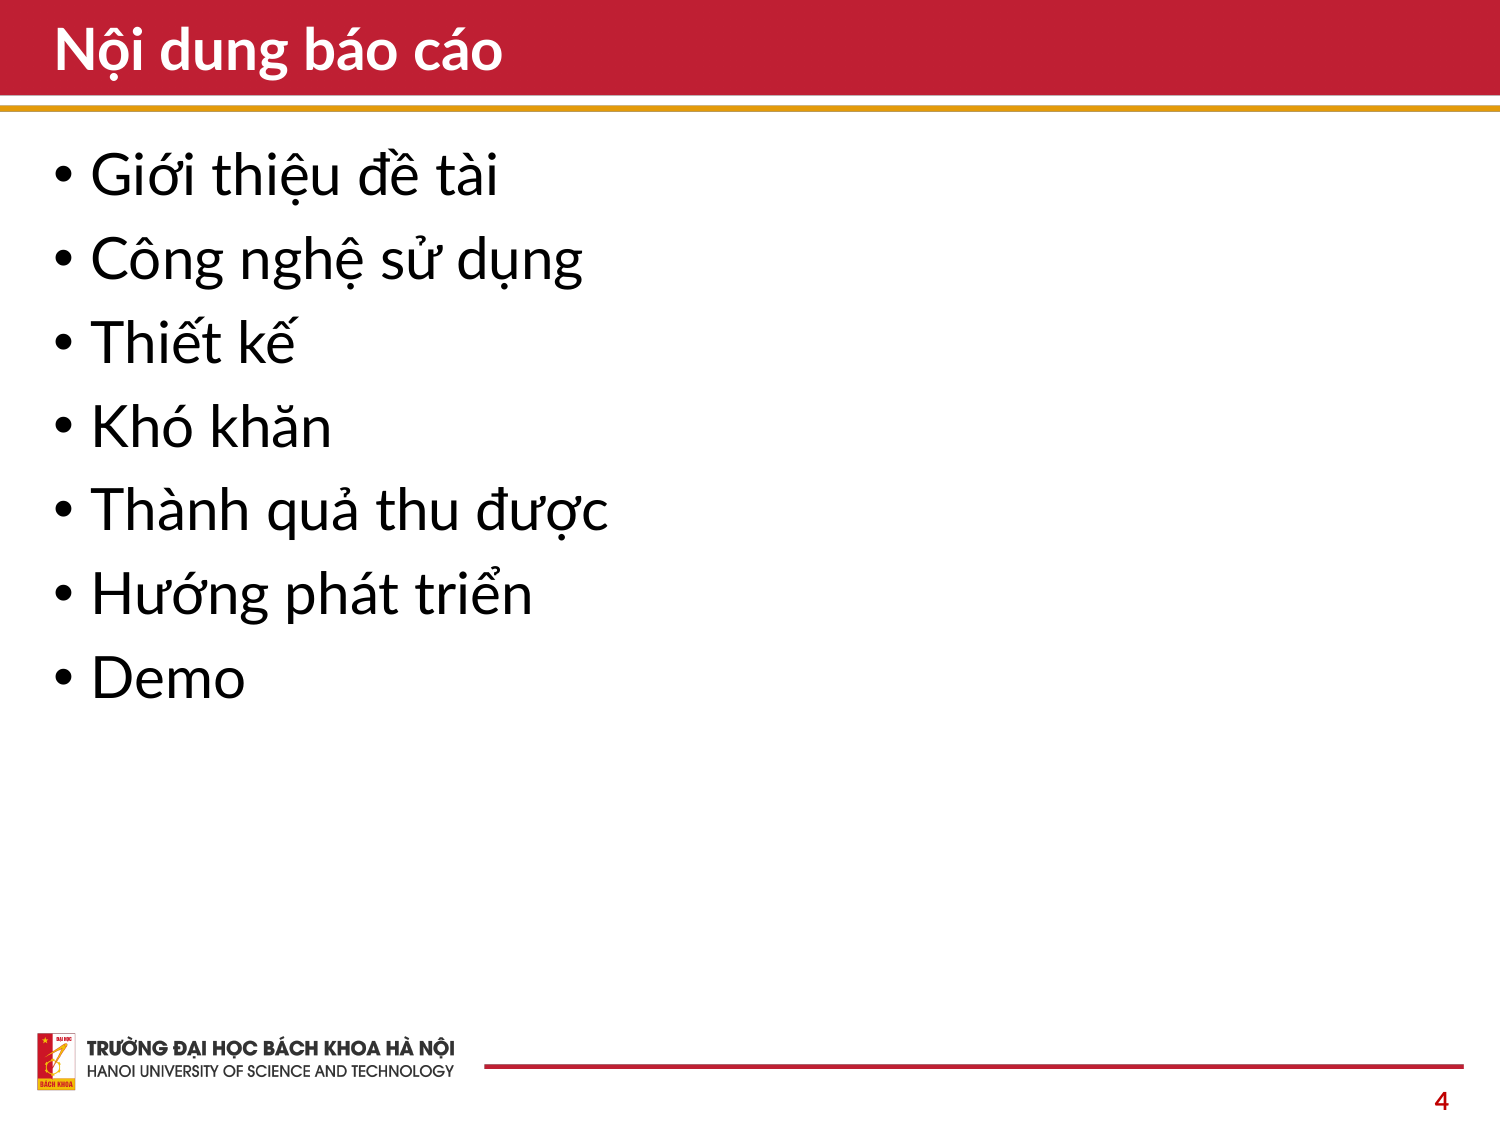

# Nội dung báo cáo
Giới thiệu đề tài
Công nghệ sử dụng
Thiết kế
Khó khăn
Thành quả thu được
Hướng phát triển
Demo
4